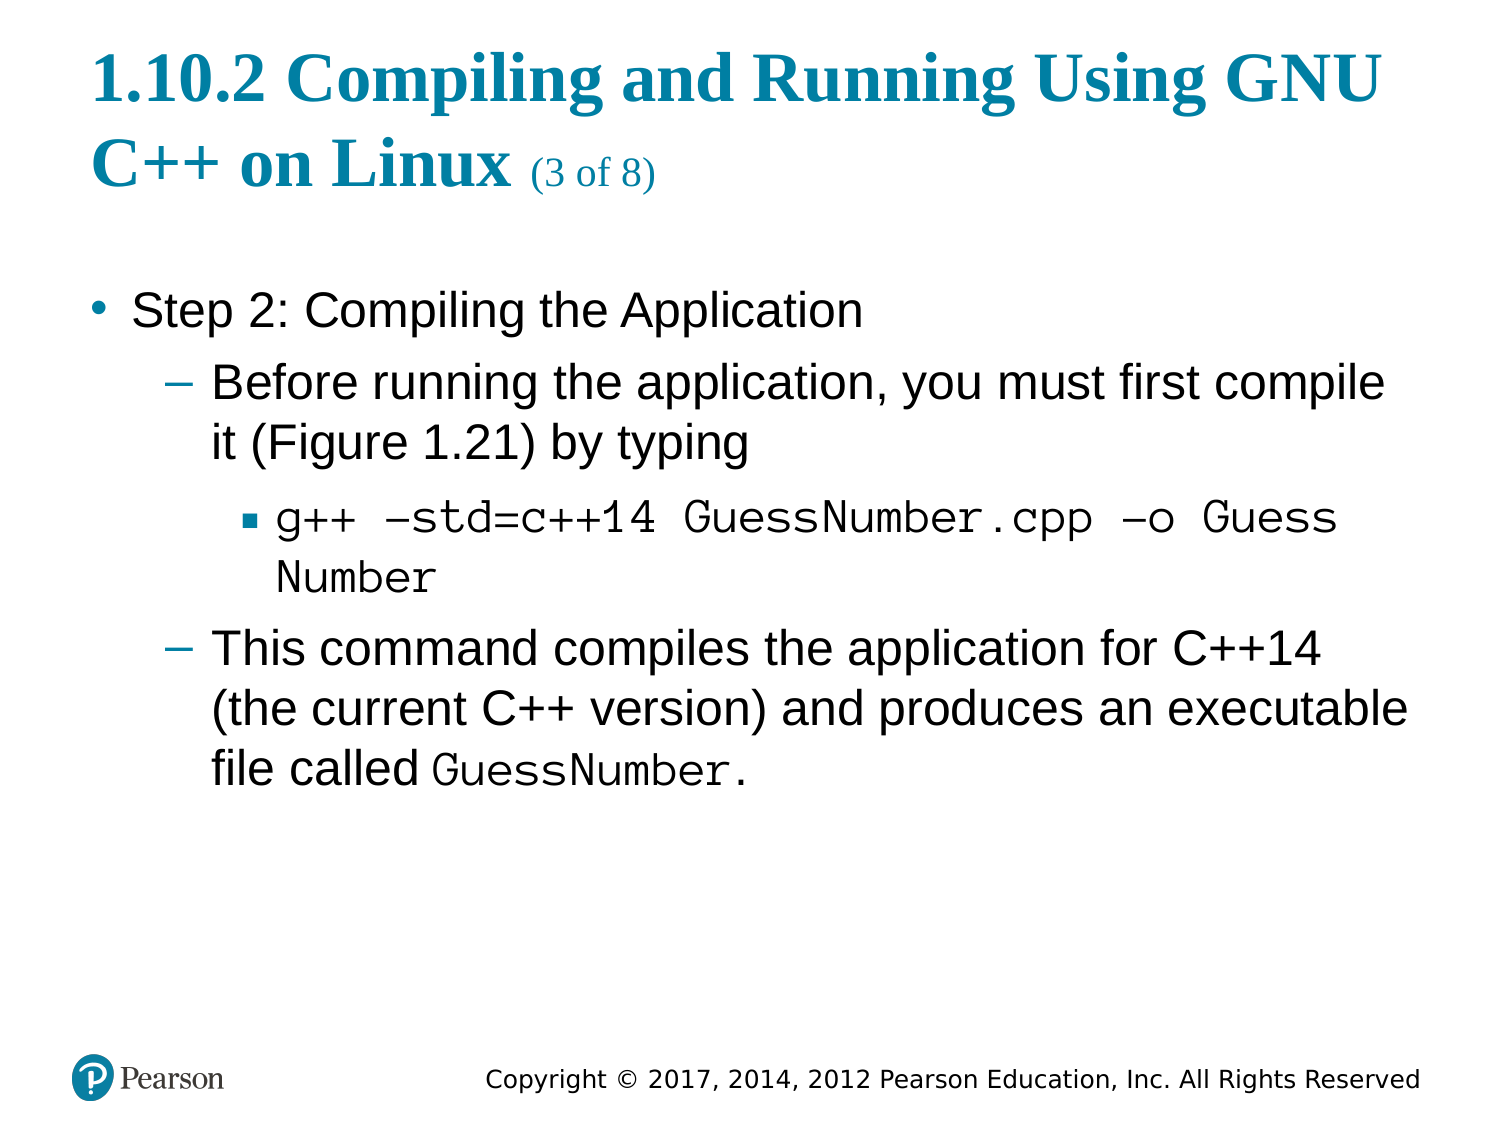

# 1.10.2 Compiling and Running Using G N U C++ on Linux (3 of 8)
Step 2: Compiling the Application
Before running the application, you must first compile it (Figure 1.21) by typing
g++ -std=c++14 Guess Number.cpp -o Guess Number
This command compiles the application for C++14 (the current C++ version) and produces an executable file called Guess Number.